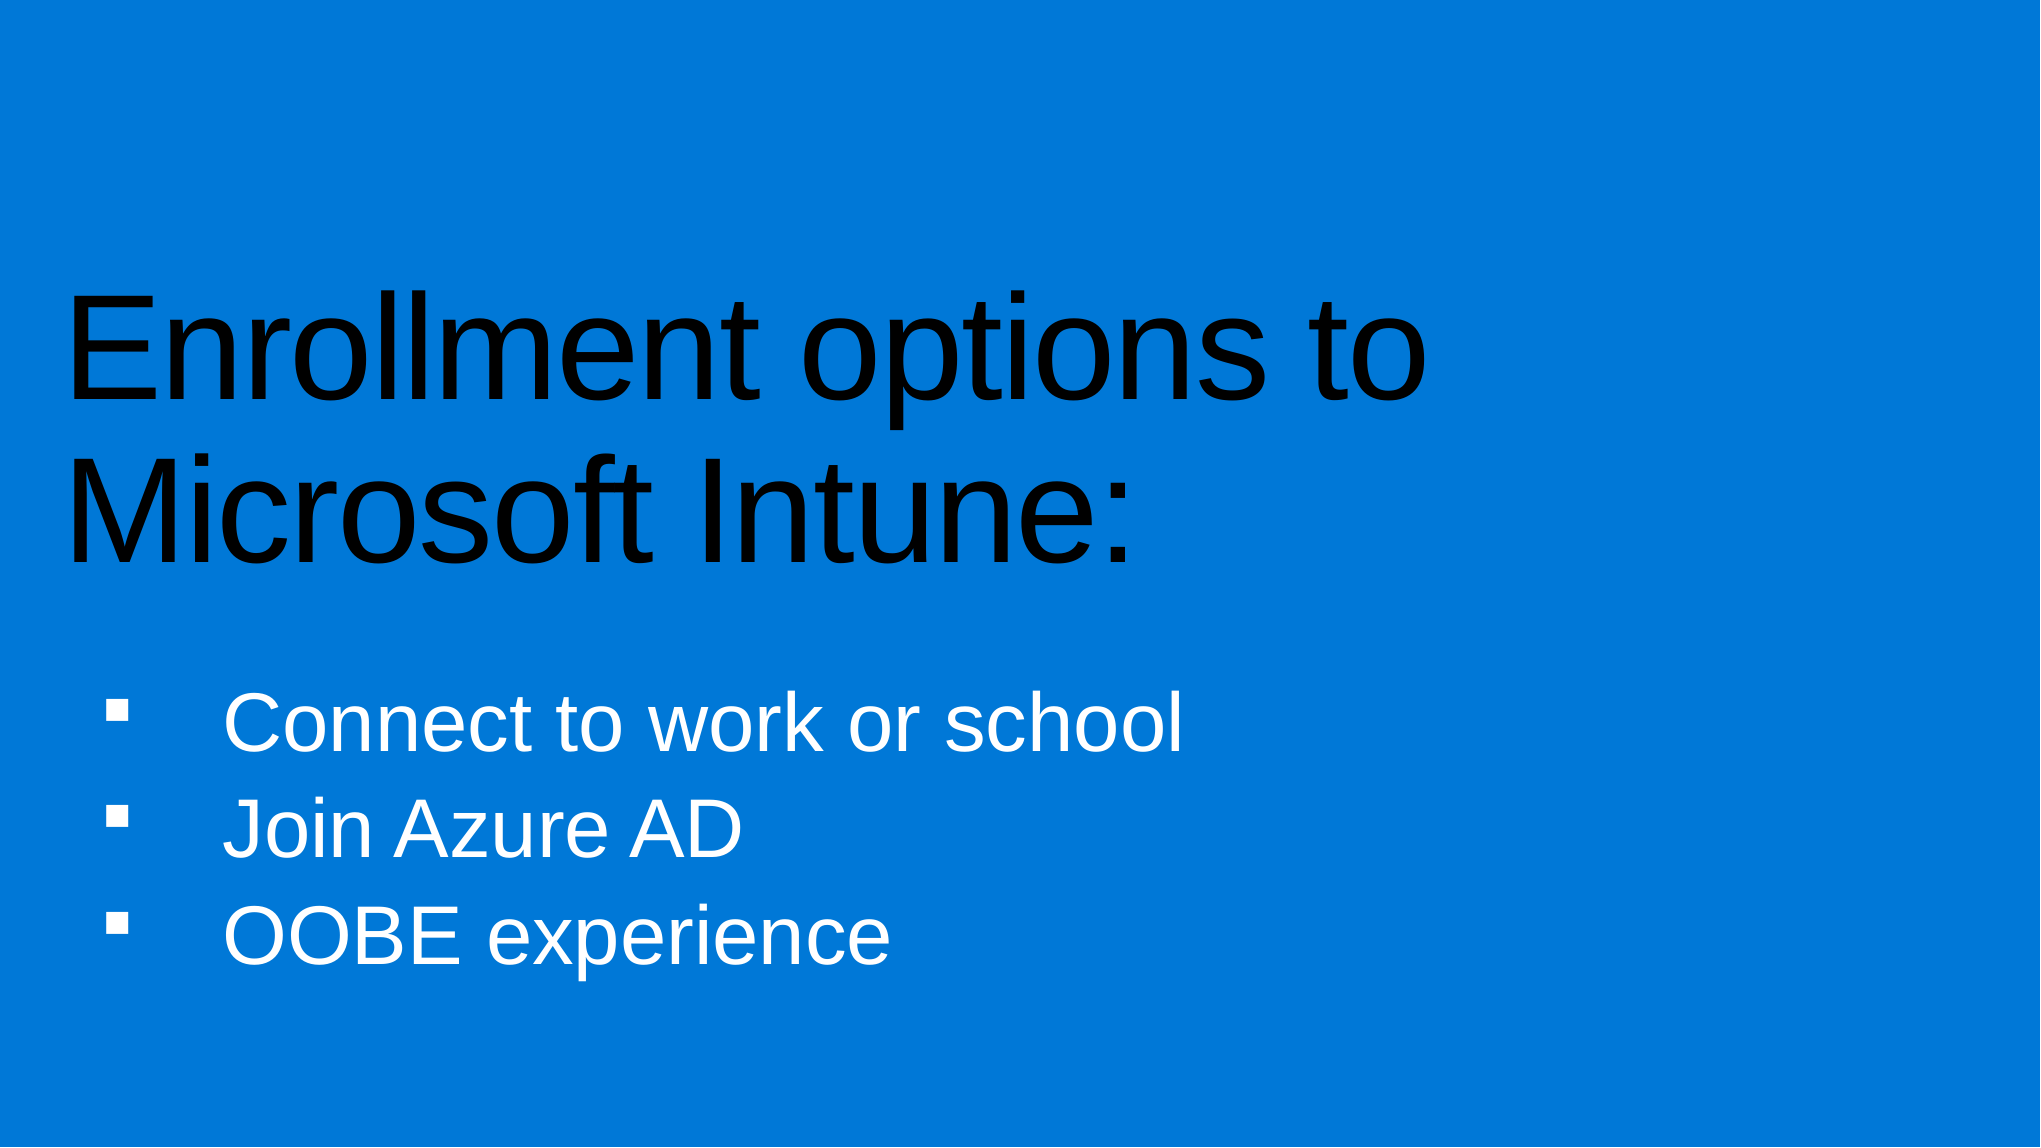

# Enrollment options to Microsoft Intune:
Connect to work or school
Join Azure AD
OOBE experience